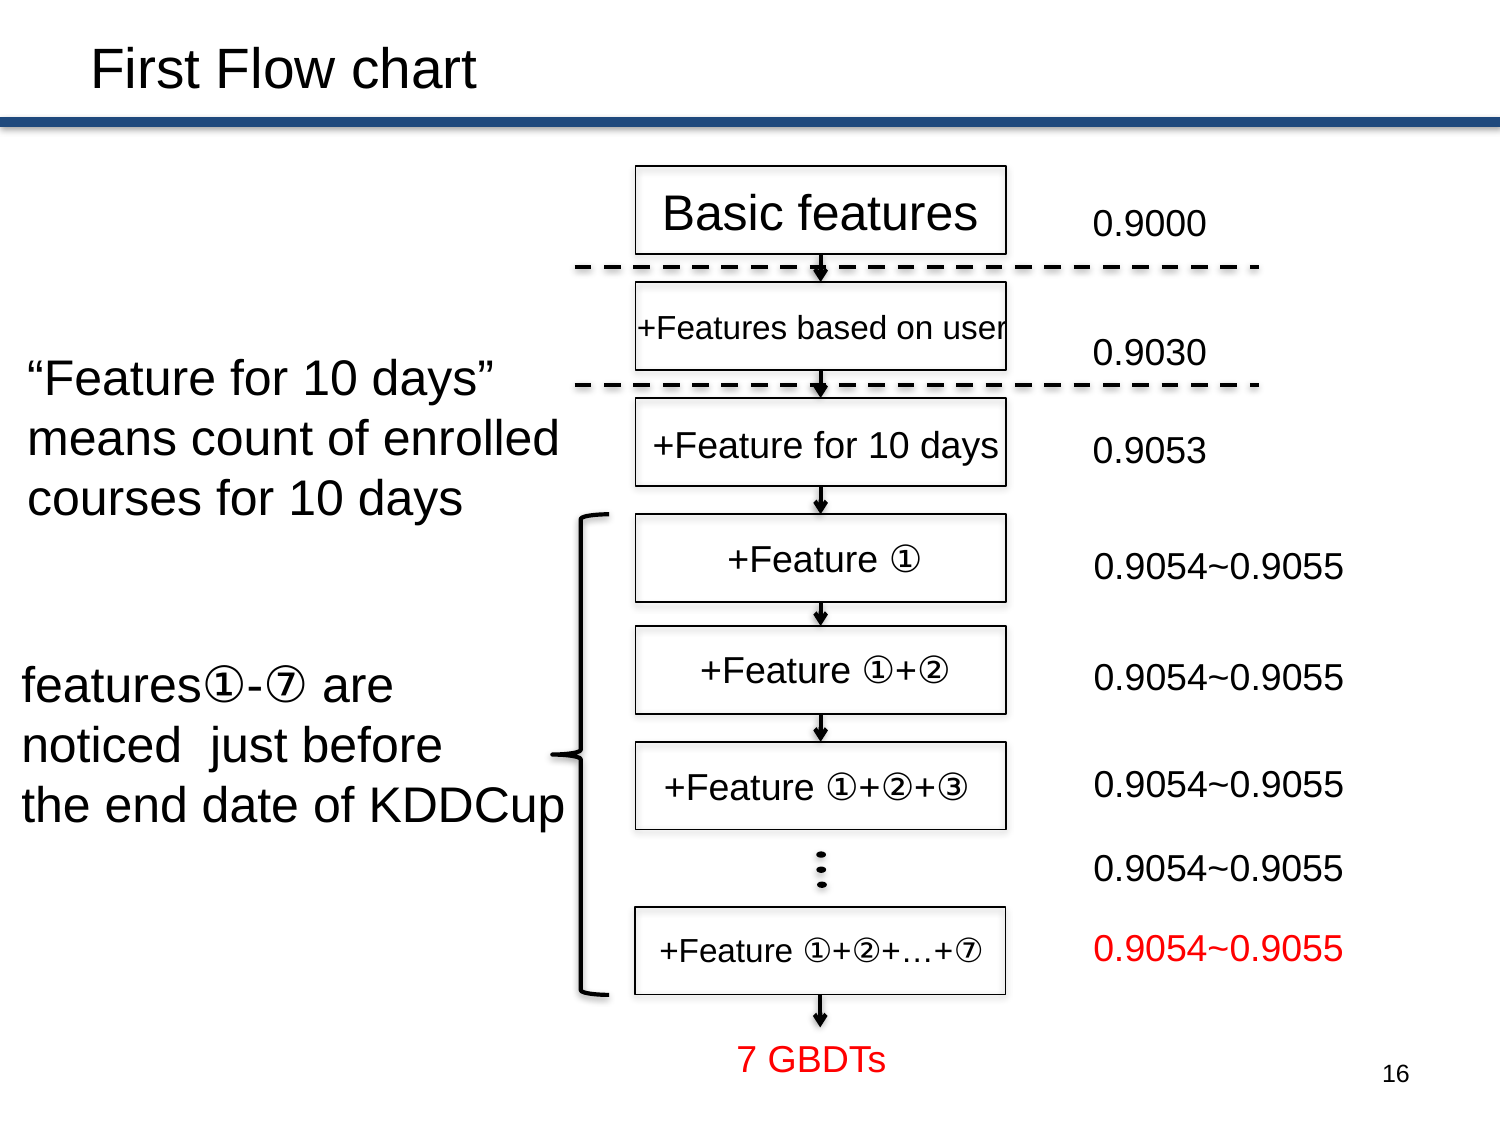

# First Flow chart

Basic features
0.9000

+Features based on user
0.9030

+Feature for 10 days
0.9053

+Feature ①
0.9054~0.9055

+Feature ①+②
0.9054~0.9055

0.9054~0.9055
+Feature ①+②+③
0.9054~0.9055

0.9054~0.9055
+Feature ①+②+…+⑦
7 GBDTs
“Feature for 10 days”
means count of enrolled
courses for 10 days

features①-⑦ are
noticed  just before
the end date of KDDCup
16